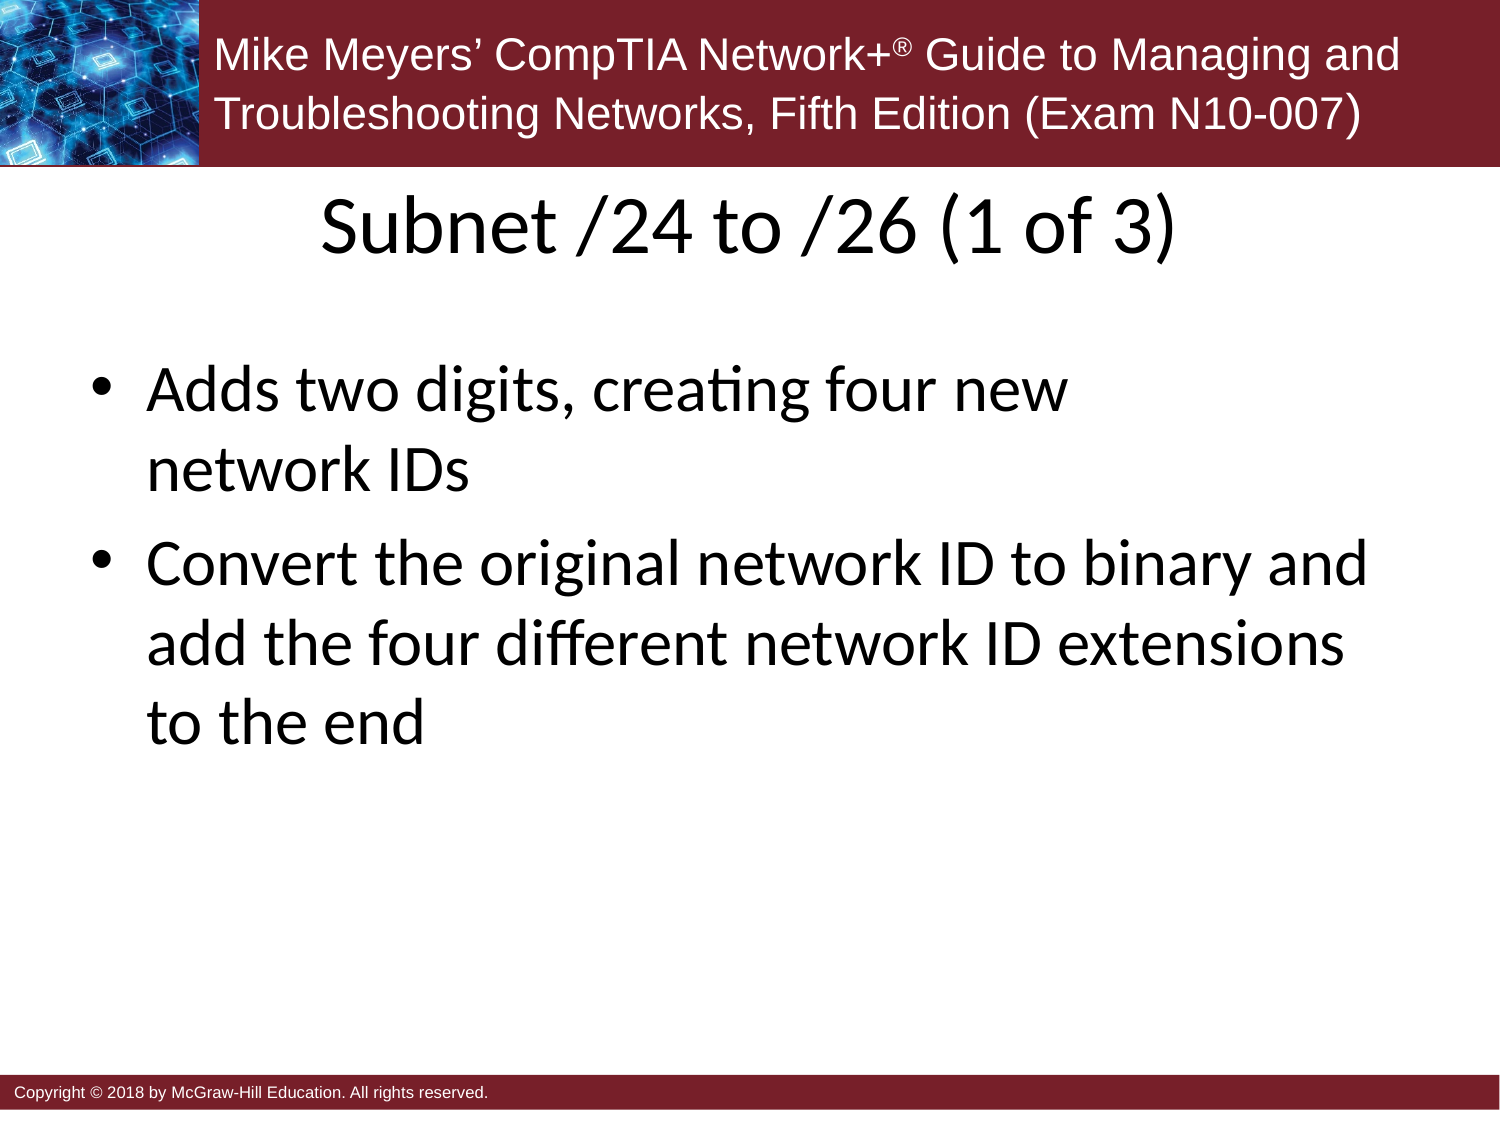

# Subnet /24 to /26 (1 of 3)
Adds two digits, creating four new
network IDs
Convert the original network ID to binary and add the four different network ID extensions to the end